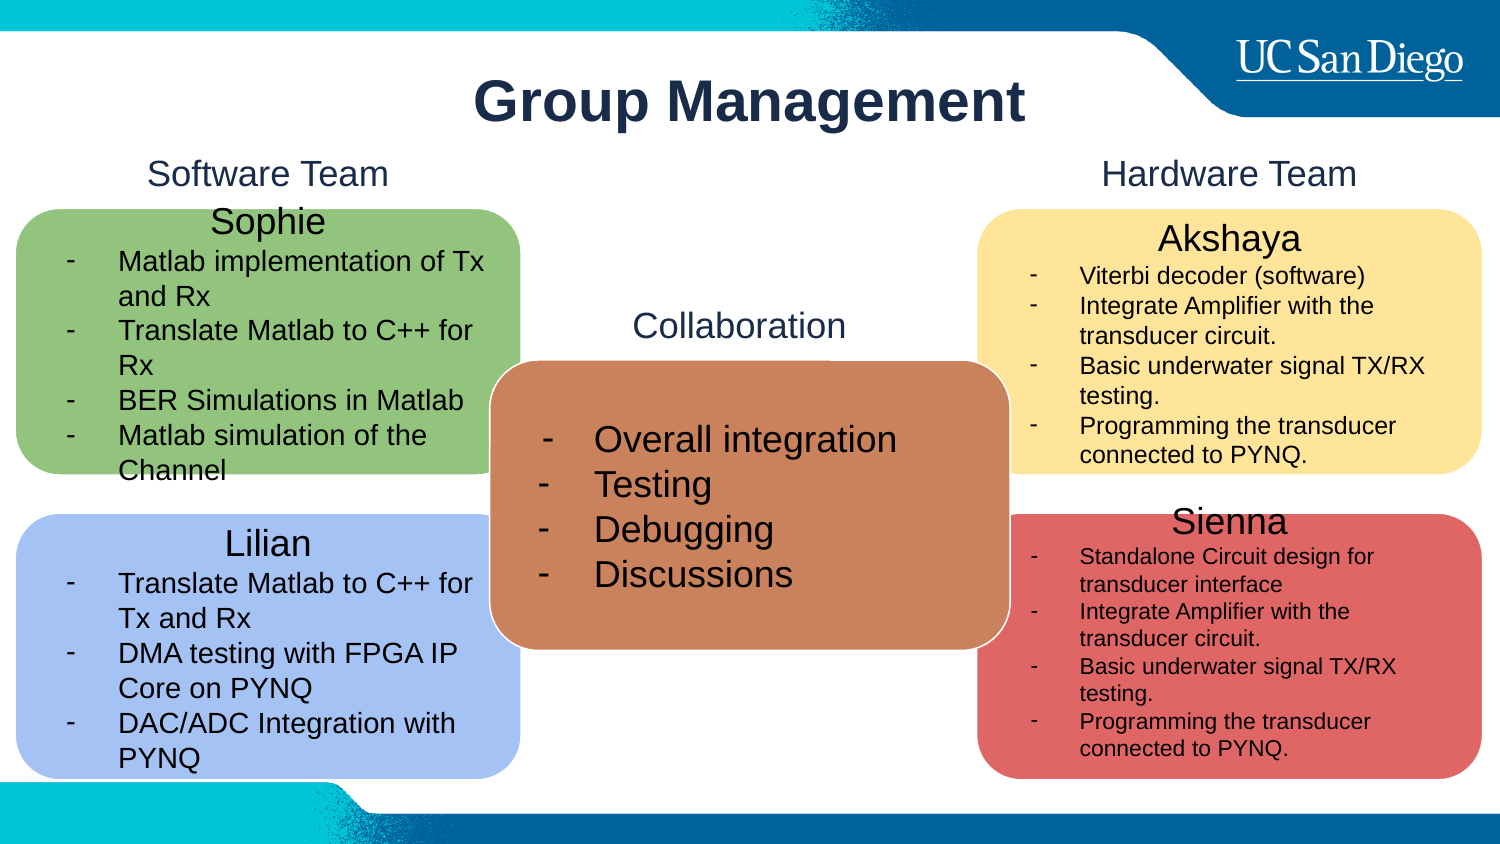

Group Management
Software Team
Hardware Team
Sophie
Matlab implementation of Tx and Rx
Translate Matlab to C++ for Rx
BER Simulations in Matlab
Matlab simulation of the Channel
Akshaya
Viterbi decoder (software)
Integrate Amplifier with the transducer circuit.
Basic underwater signal TX/RX testing.
Programming the transducer connected to PYNQ.
Collaboration
Overall integration
Testing
Debugging
Discussions
Lilian
Translate Matlab to C++ for Tx and Rx
DMA testing with FPGA IP Core on PYNQ
DAC/ADC Integration with PYNQ
Sienna
Standalone Circuit design for transducer interface
Integrate Amplifier with the transducer circuit.
Basic underwater signal TX/RX testing.
Programming the transducer connected to PYNQ.